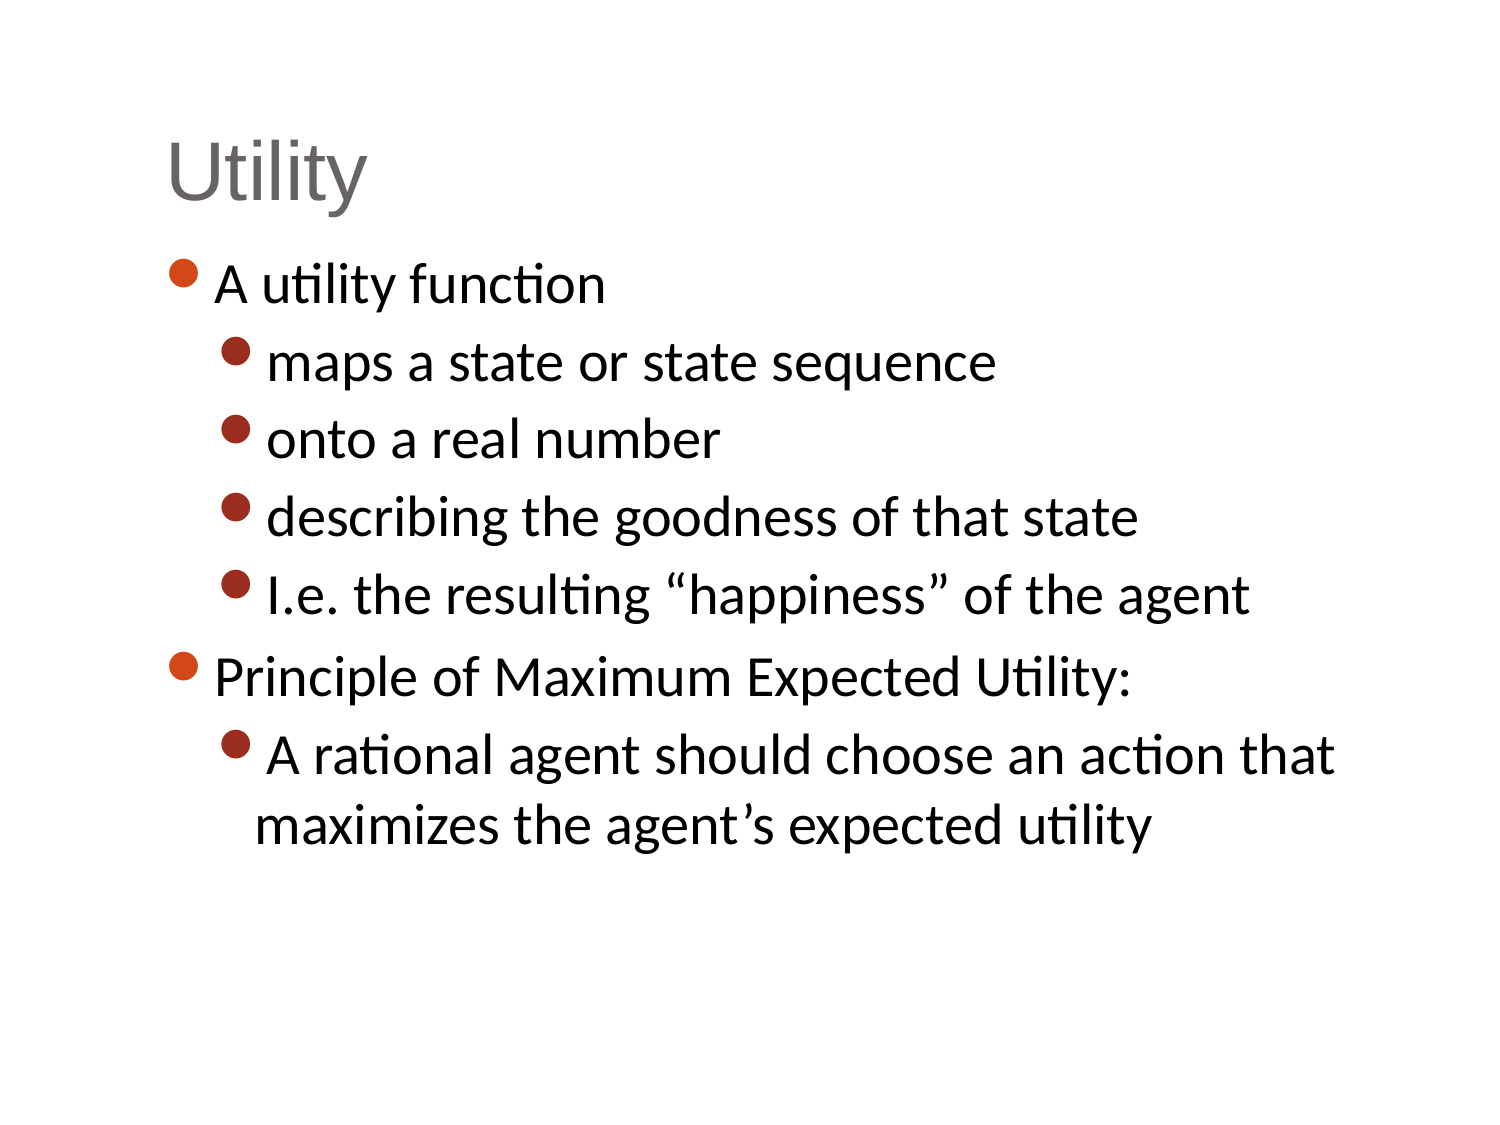

# Utility
A utility function
maps a state or state sequence
onto a real number
describing the goodness of that state
I.e. the resulting “happiness” of the agent
Principle of Maximum Expected Utility:
A rational agent should choose an action that maximizes the agent’s expected utility